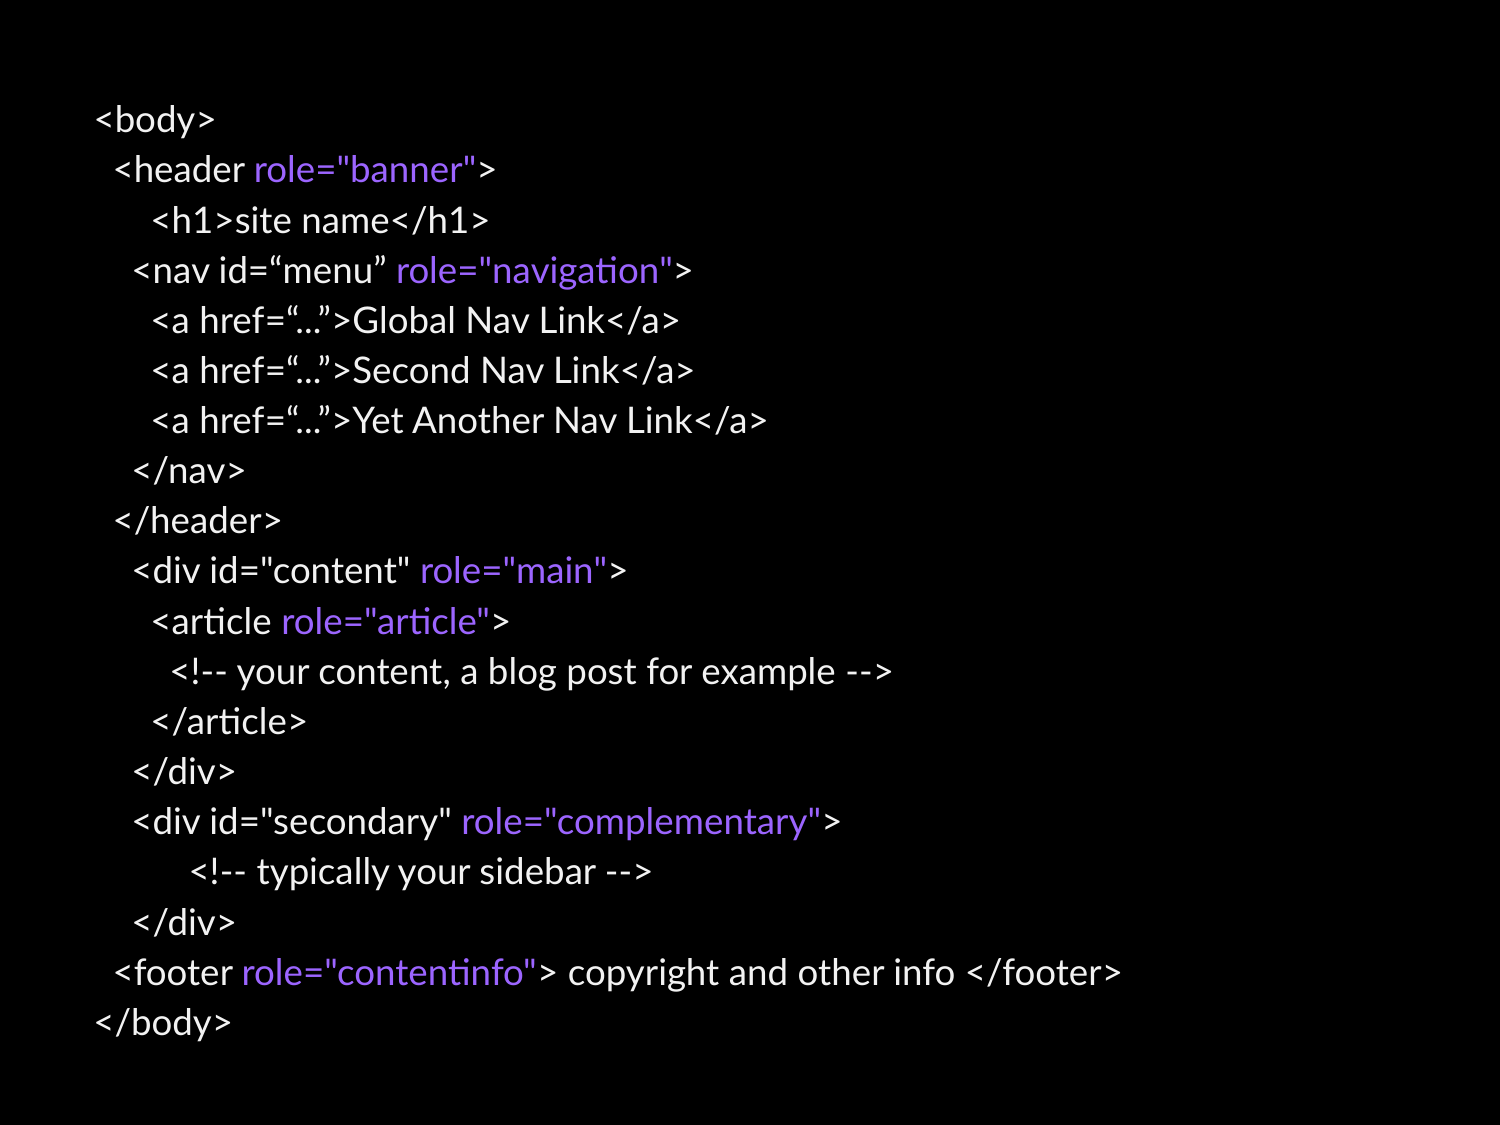

<body>
   <header role="banner">
       <h1>site name</h1>
     <nav id=“menu” role="navigation">
       <a href=“...”>Global Nav Link</a>
       <a href=“...”>Second Nav Link</a>
       <a href=“...”>Yet Another Nav Link</a>
     </nav>
   </header>
     <div id="content" role="main">
       <article role="article">
         <!-- your content, a blog post for example -->
       </article>
     </div>
     <div id="secondary" role="complementary">
           <!-- typically your sidebar -->
     </div>
   <footer role="contentinfo"> copyright and other info </footer>
 </body>